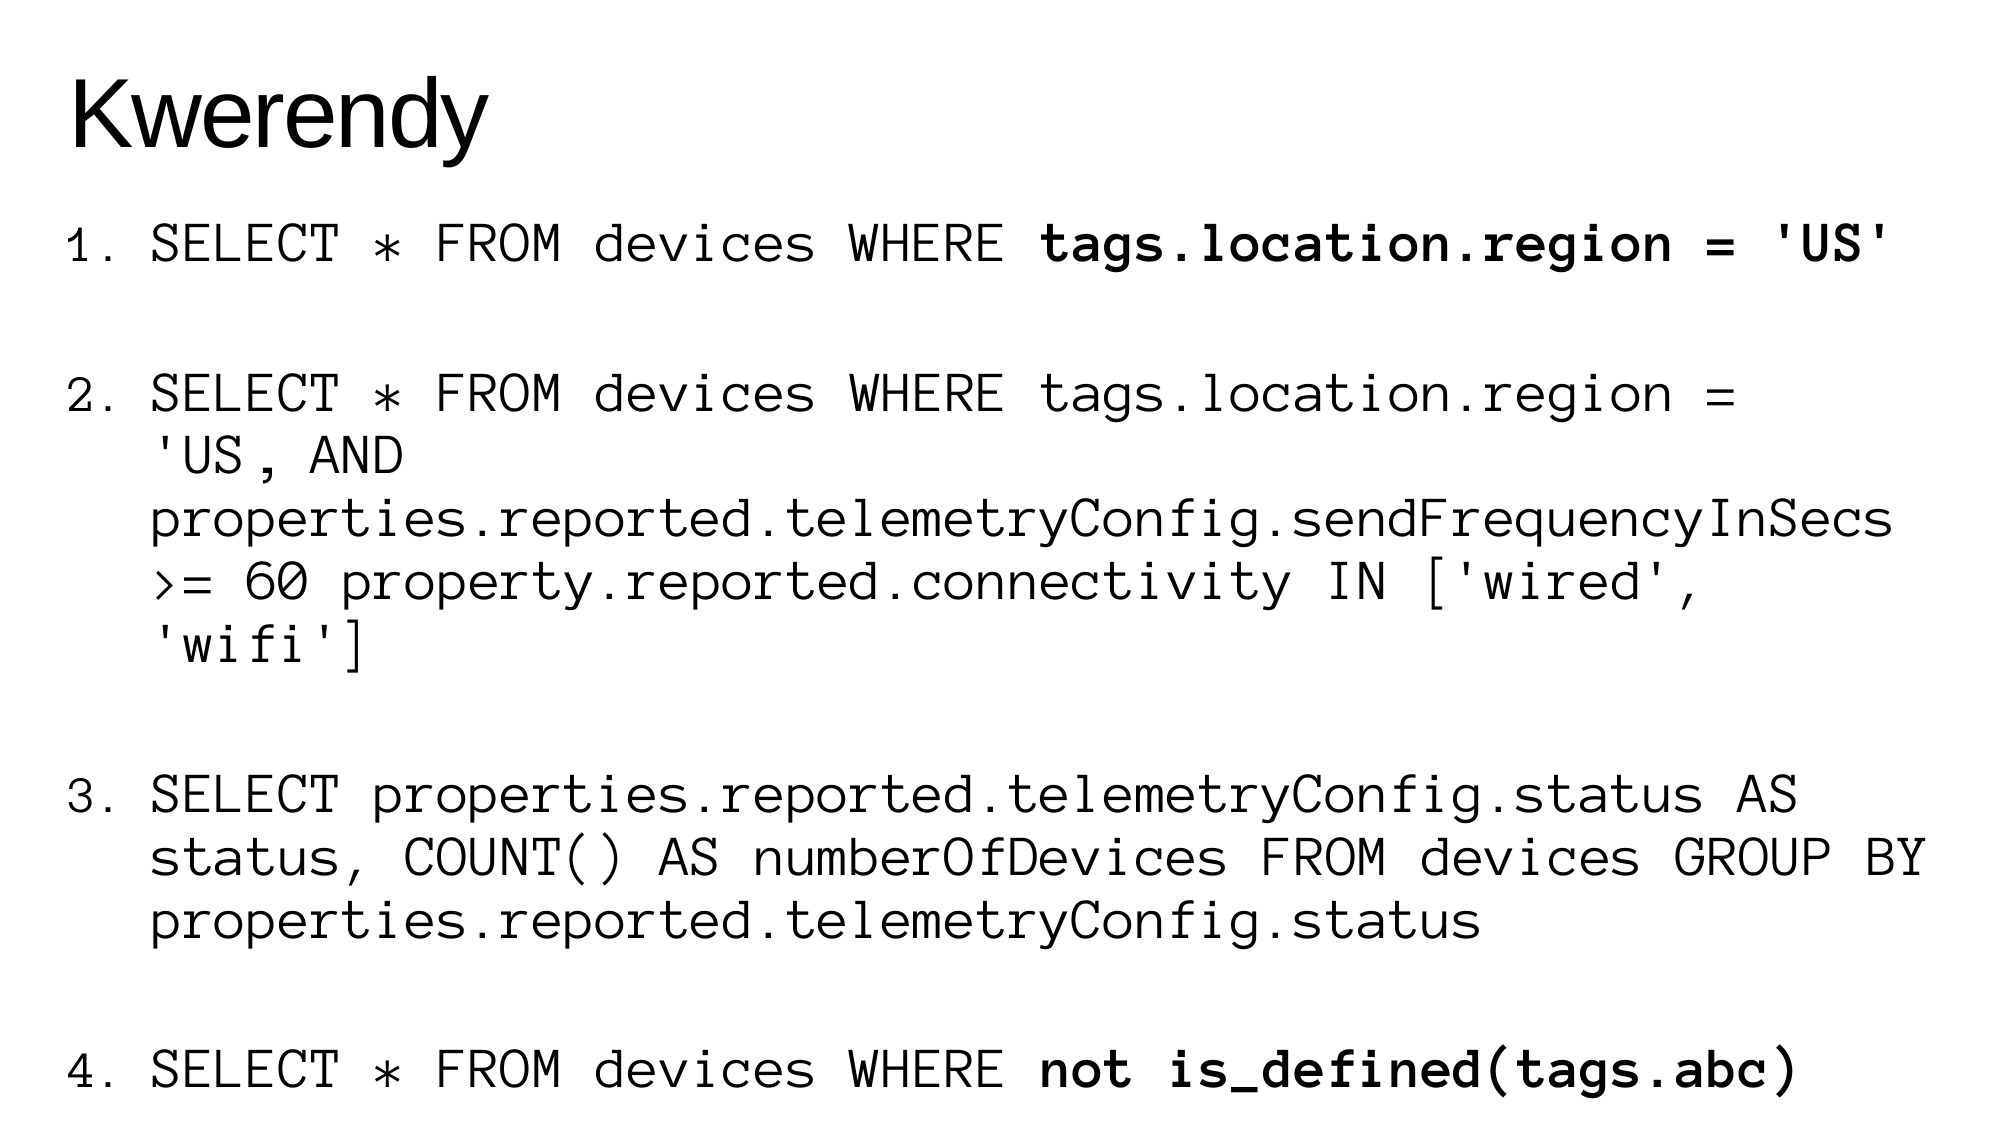

# Kwerendy
SELECT * FROM devices WHERE tags.location.region = 'US'

SELECT * FROM devices WHERE tags.location.region = 'US‚ AND properties.reported.telemetryConfig.sendFrequencyInSecs >= 60 property.reported.connectivity IN ['wired', 'wifi']

SELECT properties.reported.telemetryConfig.status AS status, COUNT() AS numberOfDevices FROM devices GROUP BY properties.reported.telemetryConfig.status

SELECT * FROM devices WHERE not is_defined(tags.abc)